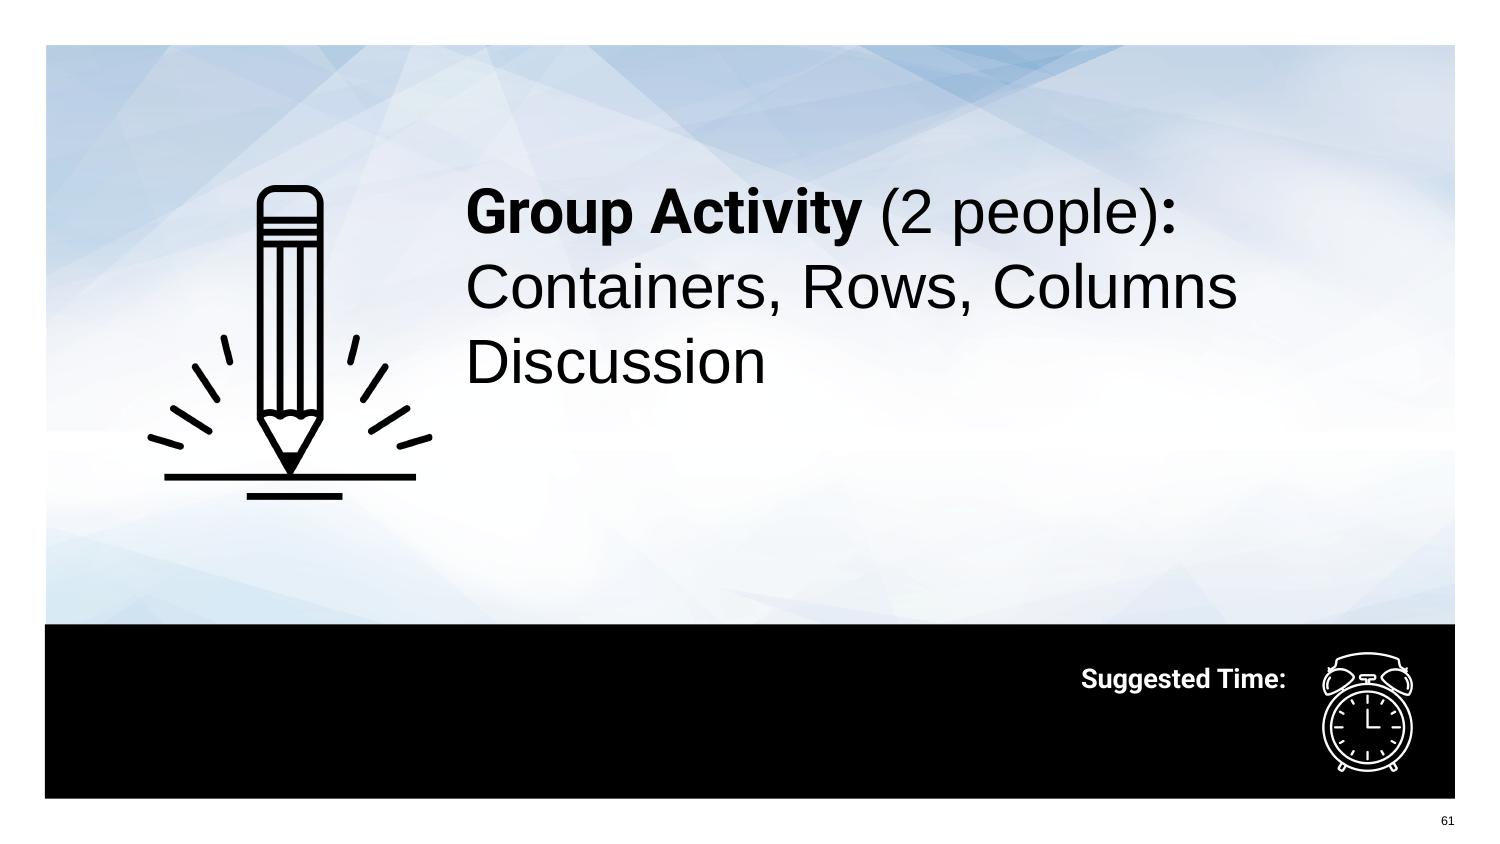

Group Activity (2 people):
Containers, Rows, Columns Discussion

61